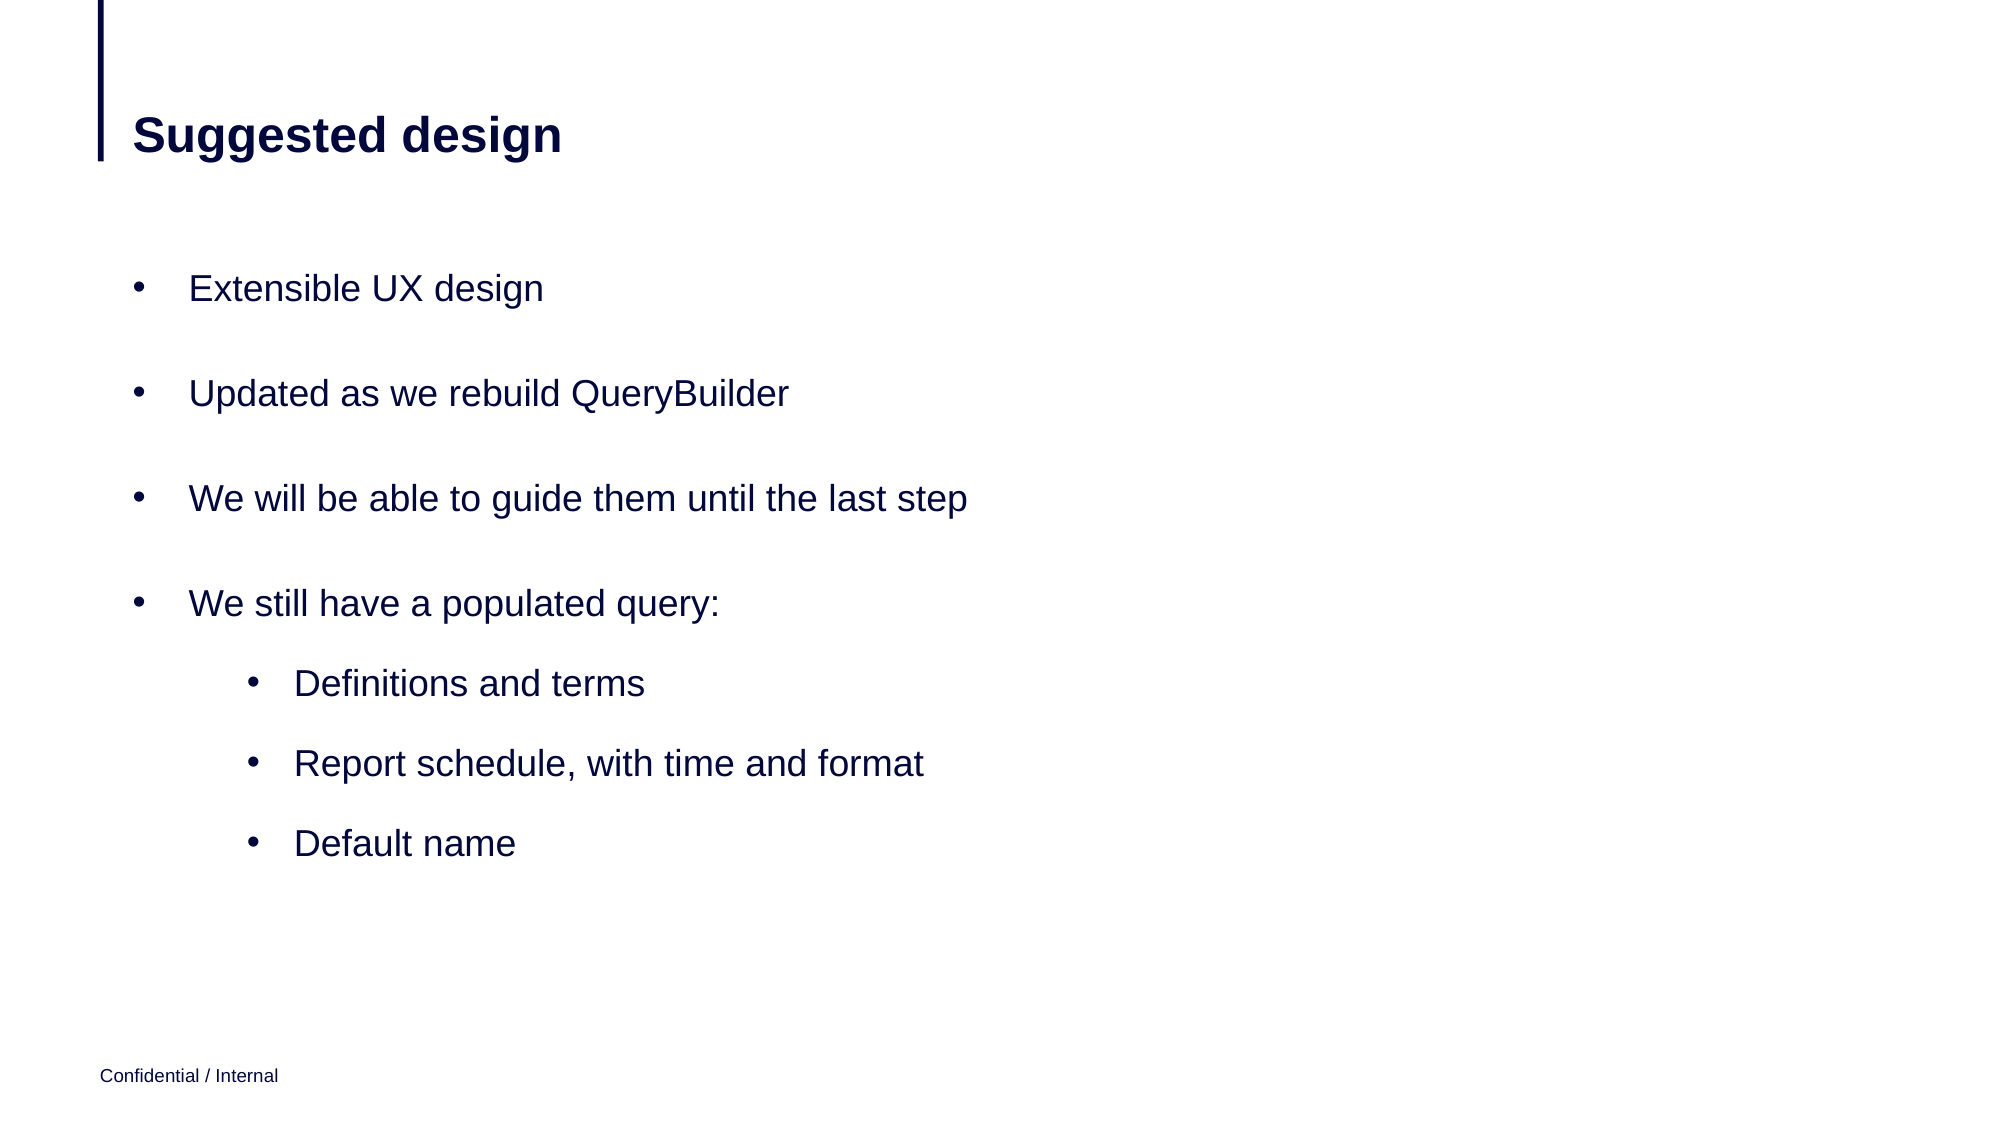

# Suggested design
Extensible UX design
Updated as we rebuild QueryBuilder
We will be able to guide them until the last step
We still have a populated query:
Definitions and terms
Report schedule, with time and format
Default name

Confidential / Internal